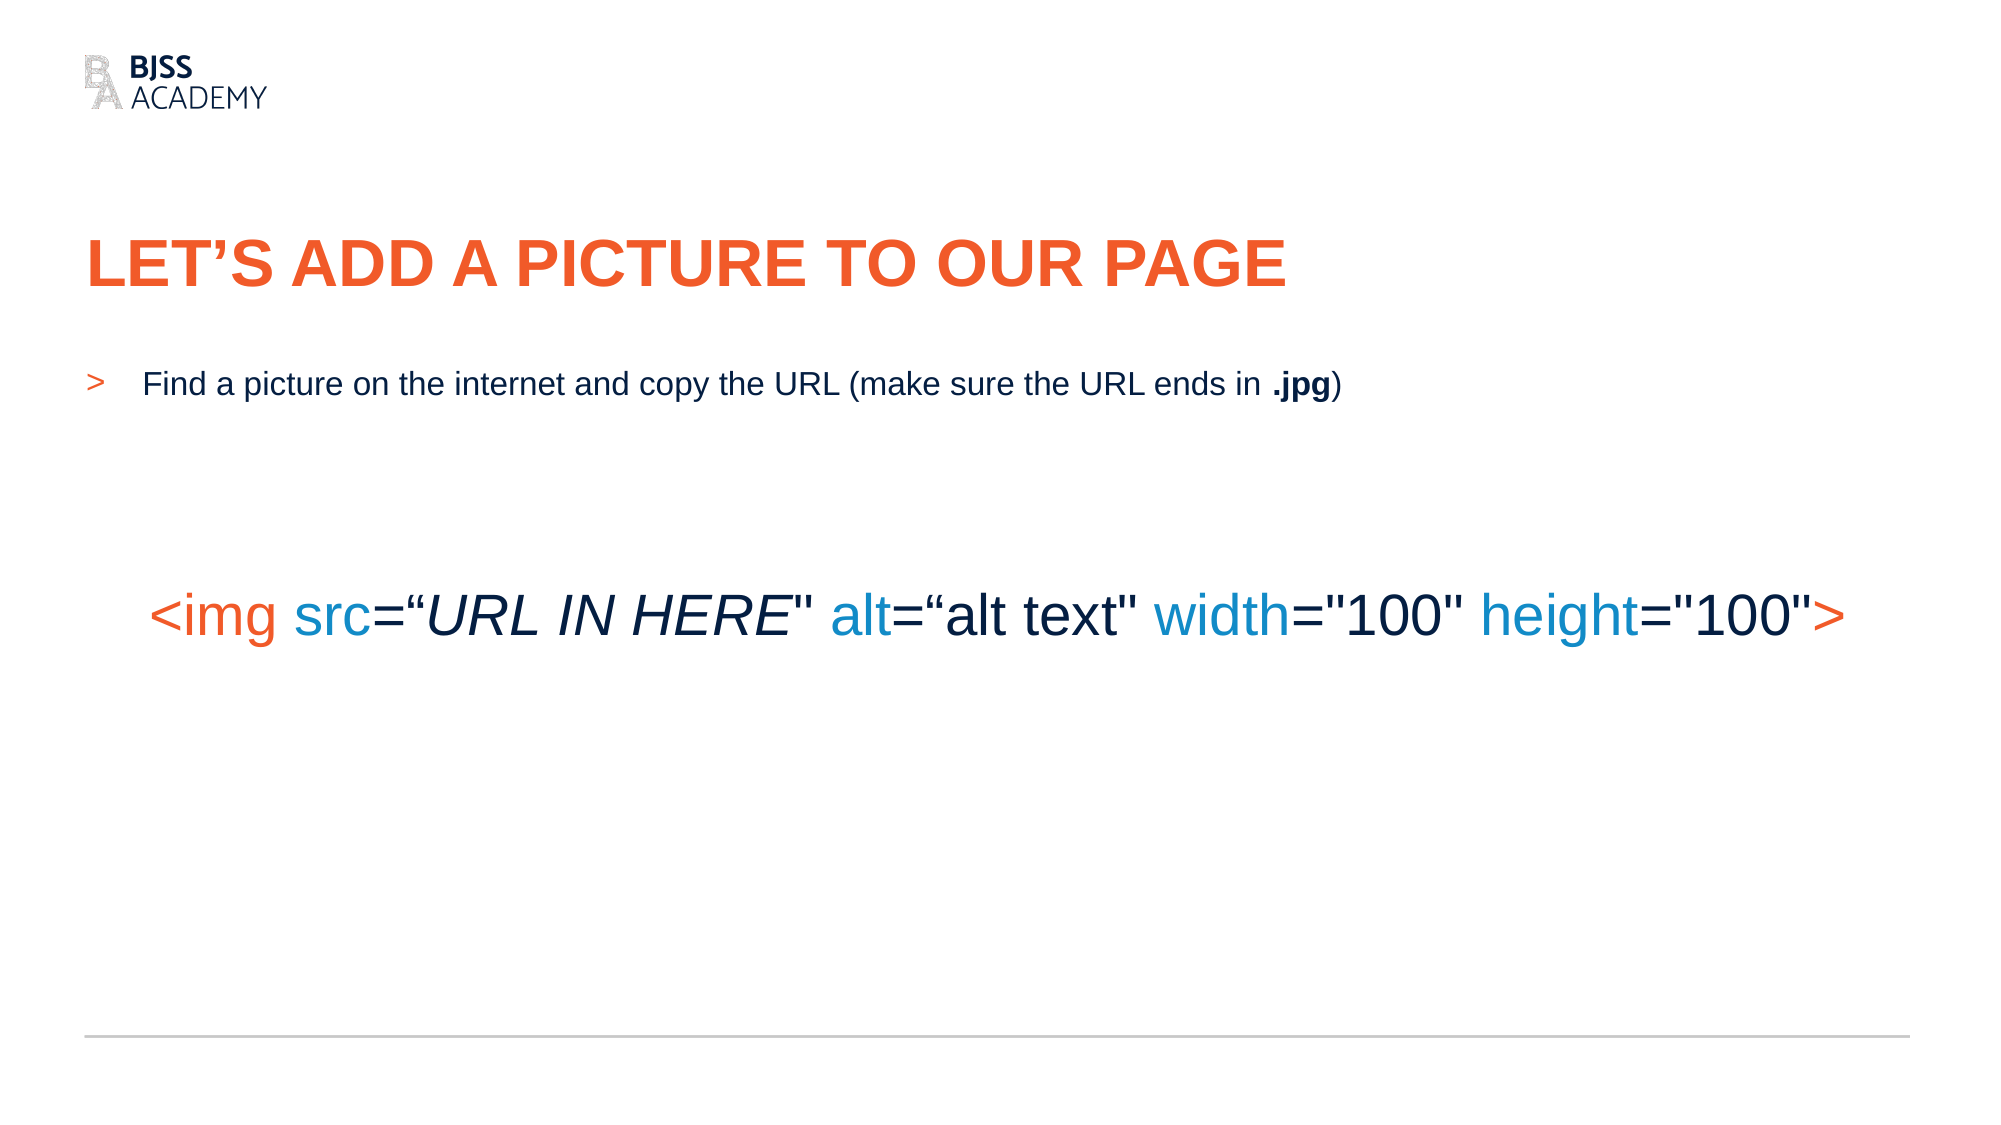

# Let’s add a picture to our page
Find a picture on the internet and copy the URL (make sure the URL ends in .jpg)

<img src=“URL IN HERE" alt=“alt text" width="100" height="100">